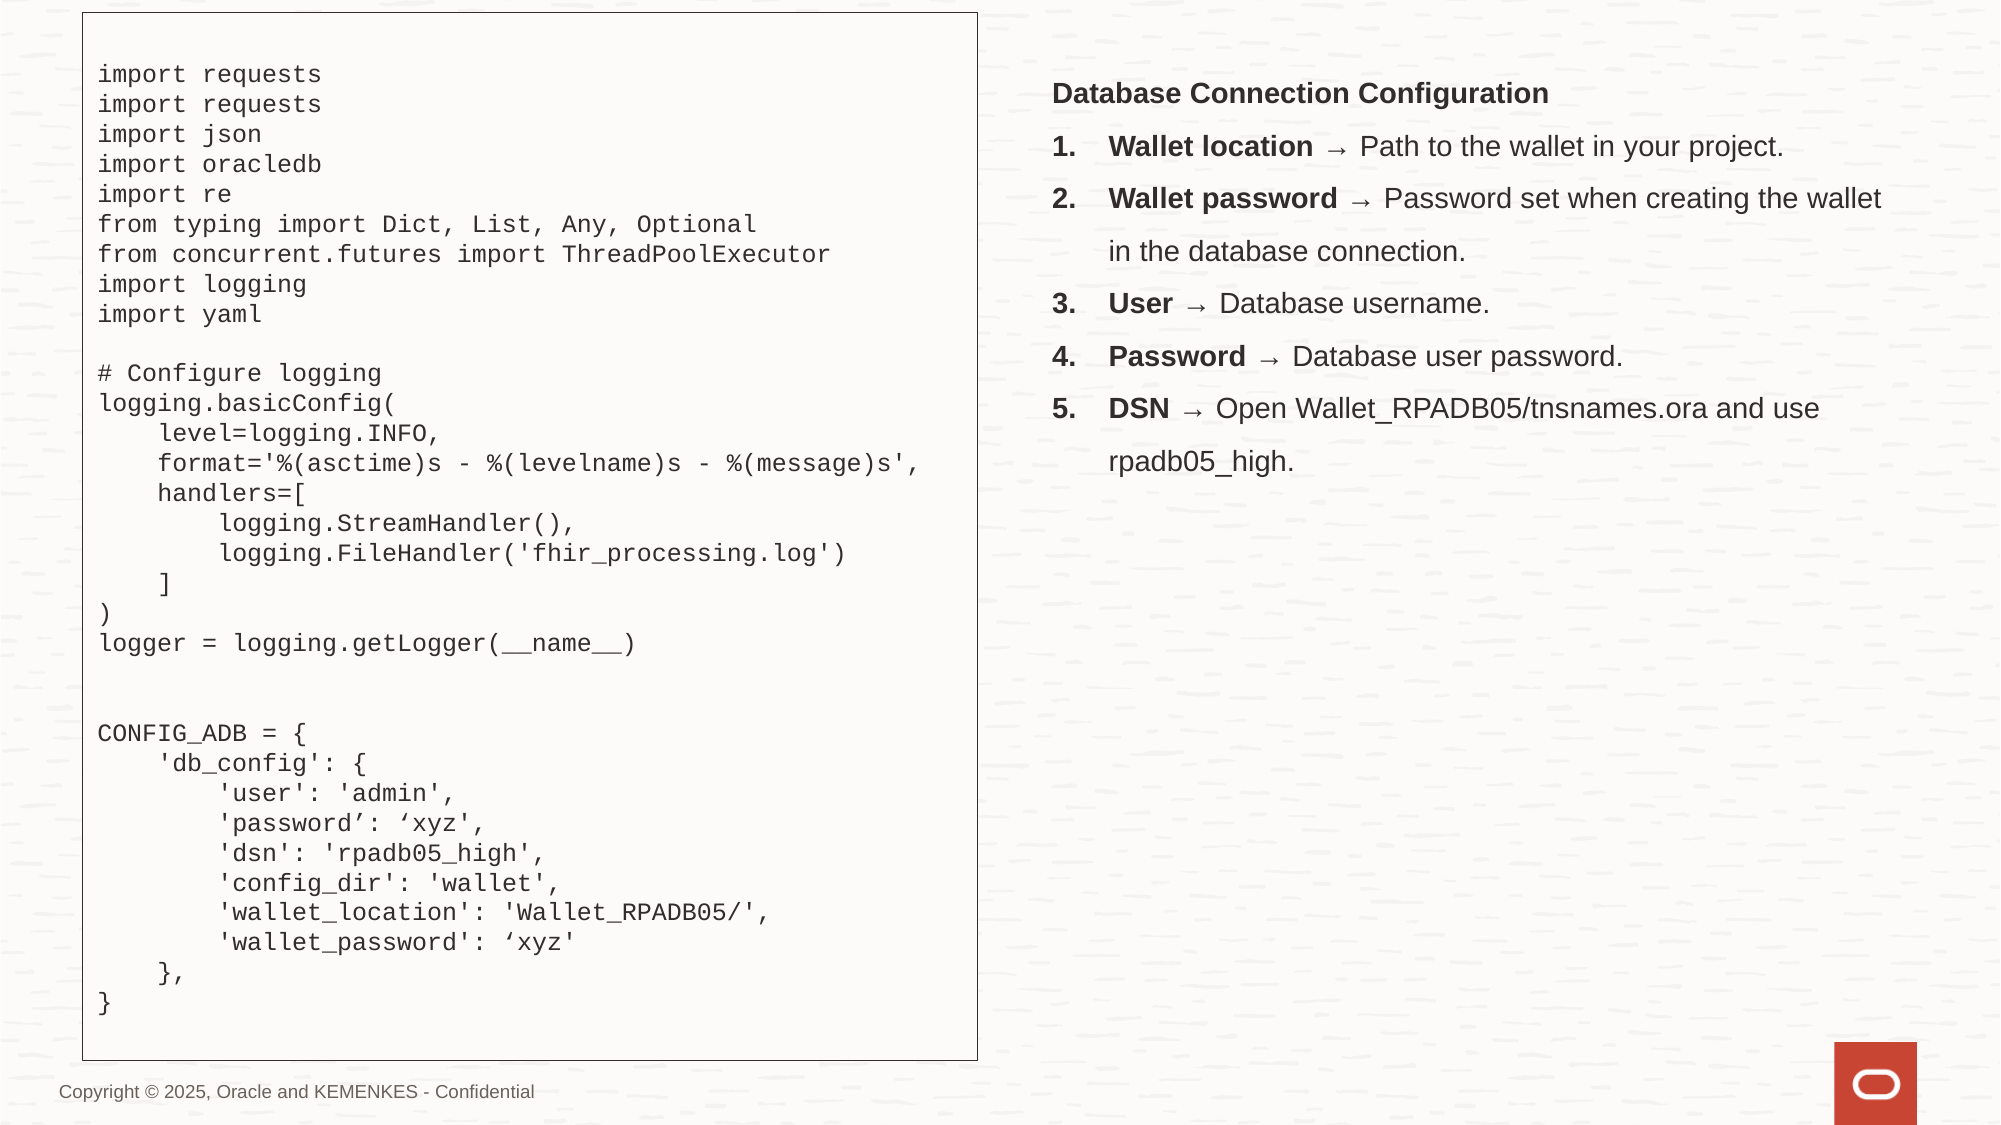

import requests
import requests
import json
import oracledb
import re
from typing import Dict, List, Any, Optional
from concurrent.futures import ThreadPoolExecutor
import logging
import yaml

# Configure logging
logging.basicConfig(
    level=logging.INFO,
    format='%(asctime)s - %(levelname)s - %(message)s',
    handlers=[
        logging.StreamHandler(),
        logging.FileHandler('fhir_processing.log')
    ]
)
logger = logging.getLogger(__name__)

CONFIG_ADB = {
    'db_config': {
        'user': 'admin',
        'password’: ‘xyz',
        'dsn': 'rpadb05_high',
        'config_dir': 'wallet',
        'wallet_location': 'Wallet_RPADB05/',
        'wallet_password': ‘xyz'
    },
}
Database Connection Configuration
Wallet location → Path to the wallet in your project.
Wallet password → Password set when creating the wallet in the database connection.
User → Database username.
Password → Database user password.
DSN → Open Wallet_RPADB05/tnsnames.ora and use rpadb05_high.
Copyright © 2025, Oracle and KEMENKES - Confidential